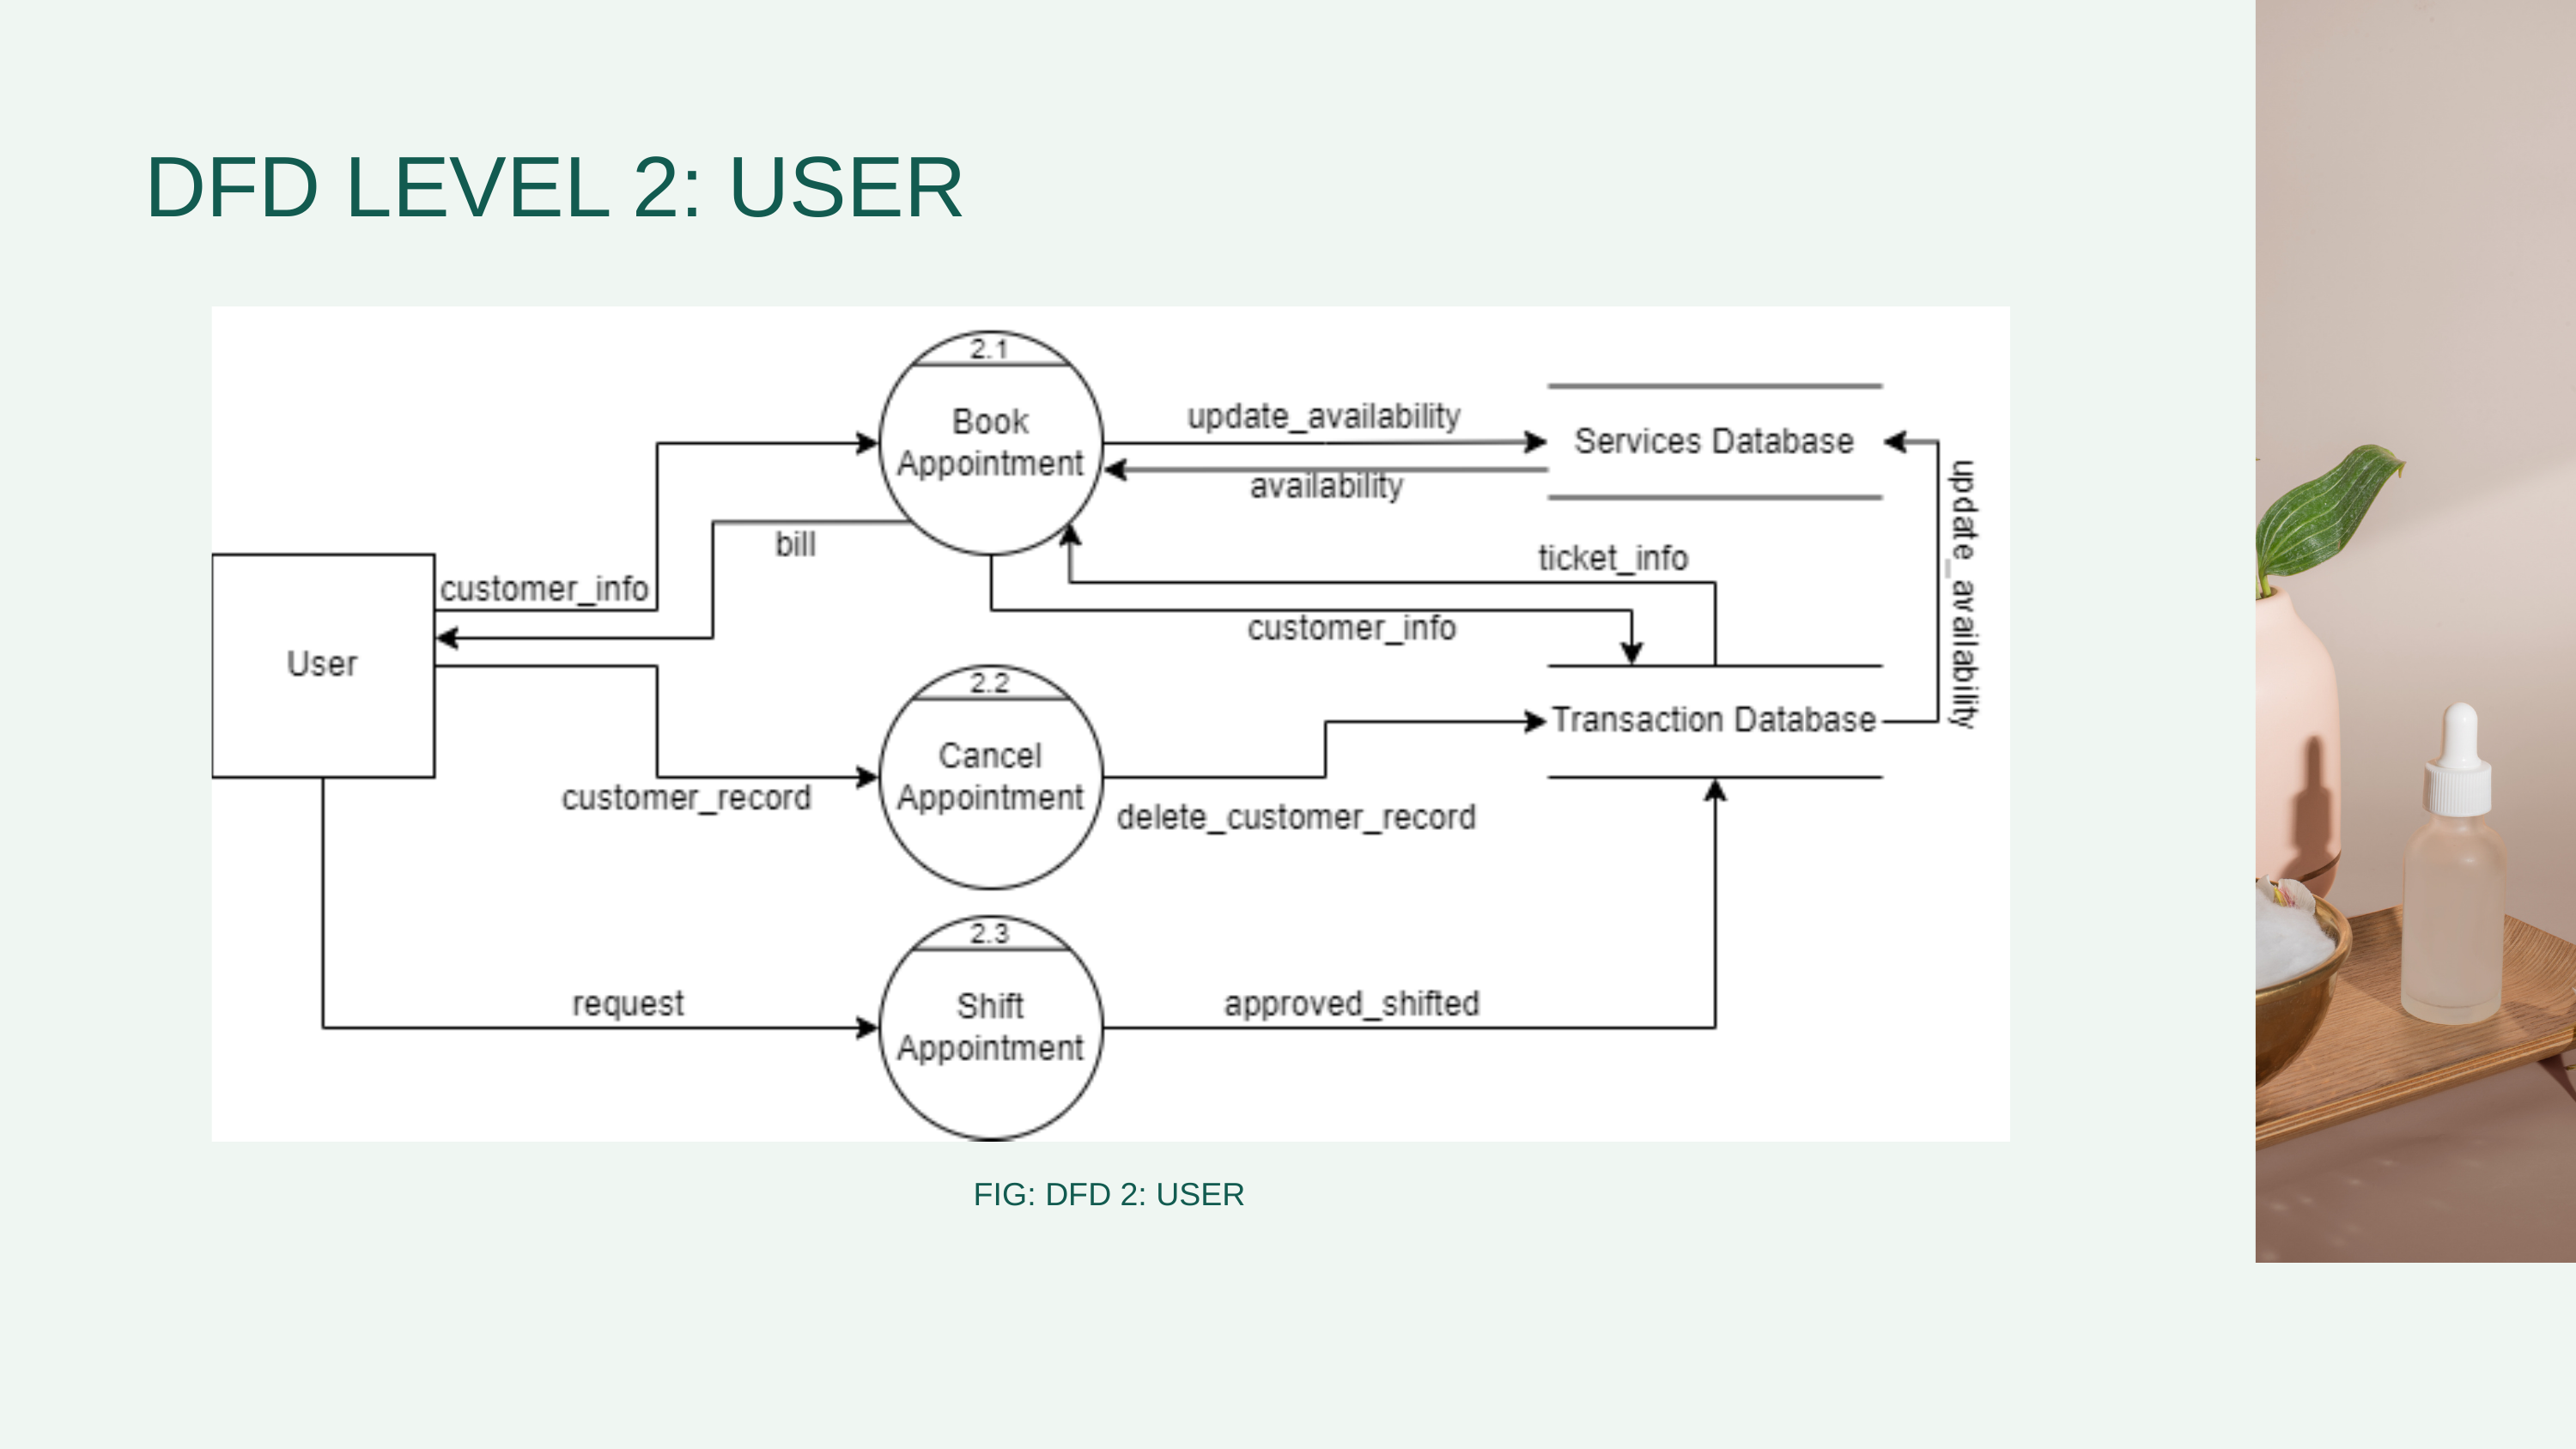

DFD LEVEL 2: USER

FIG: DFD 2: USER